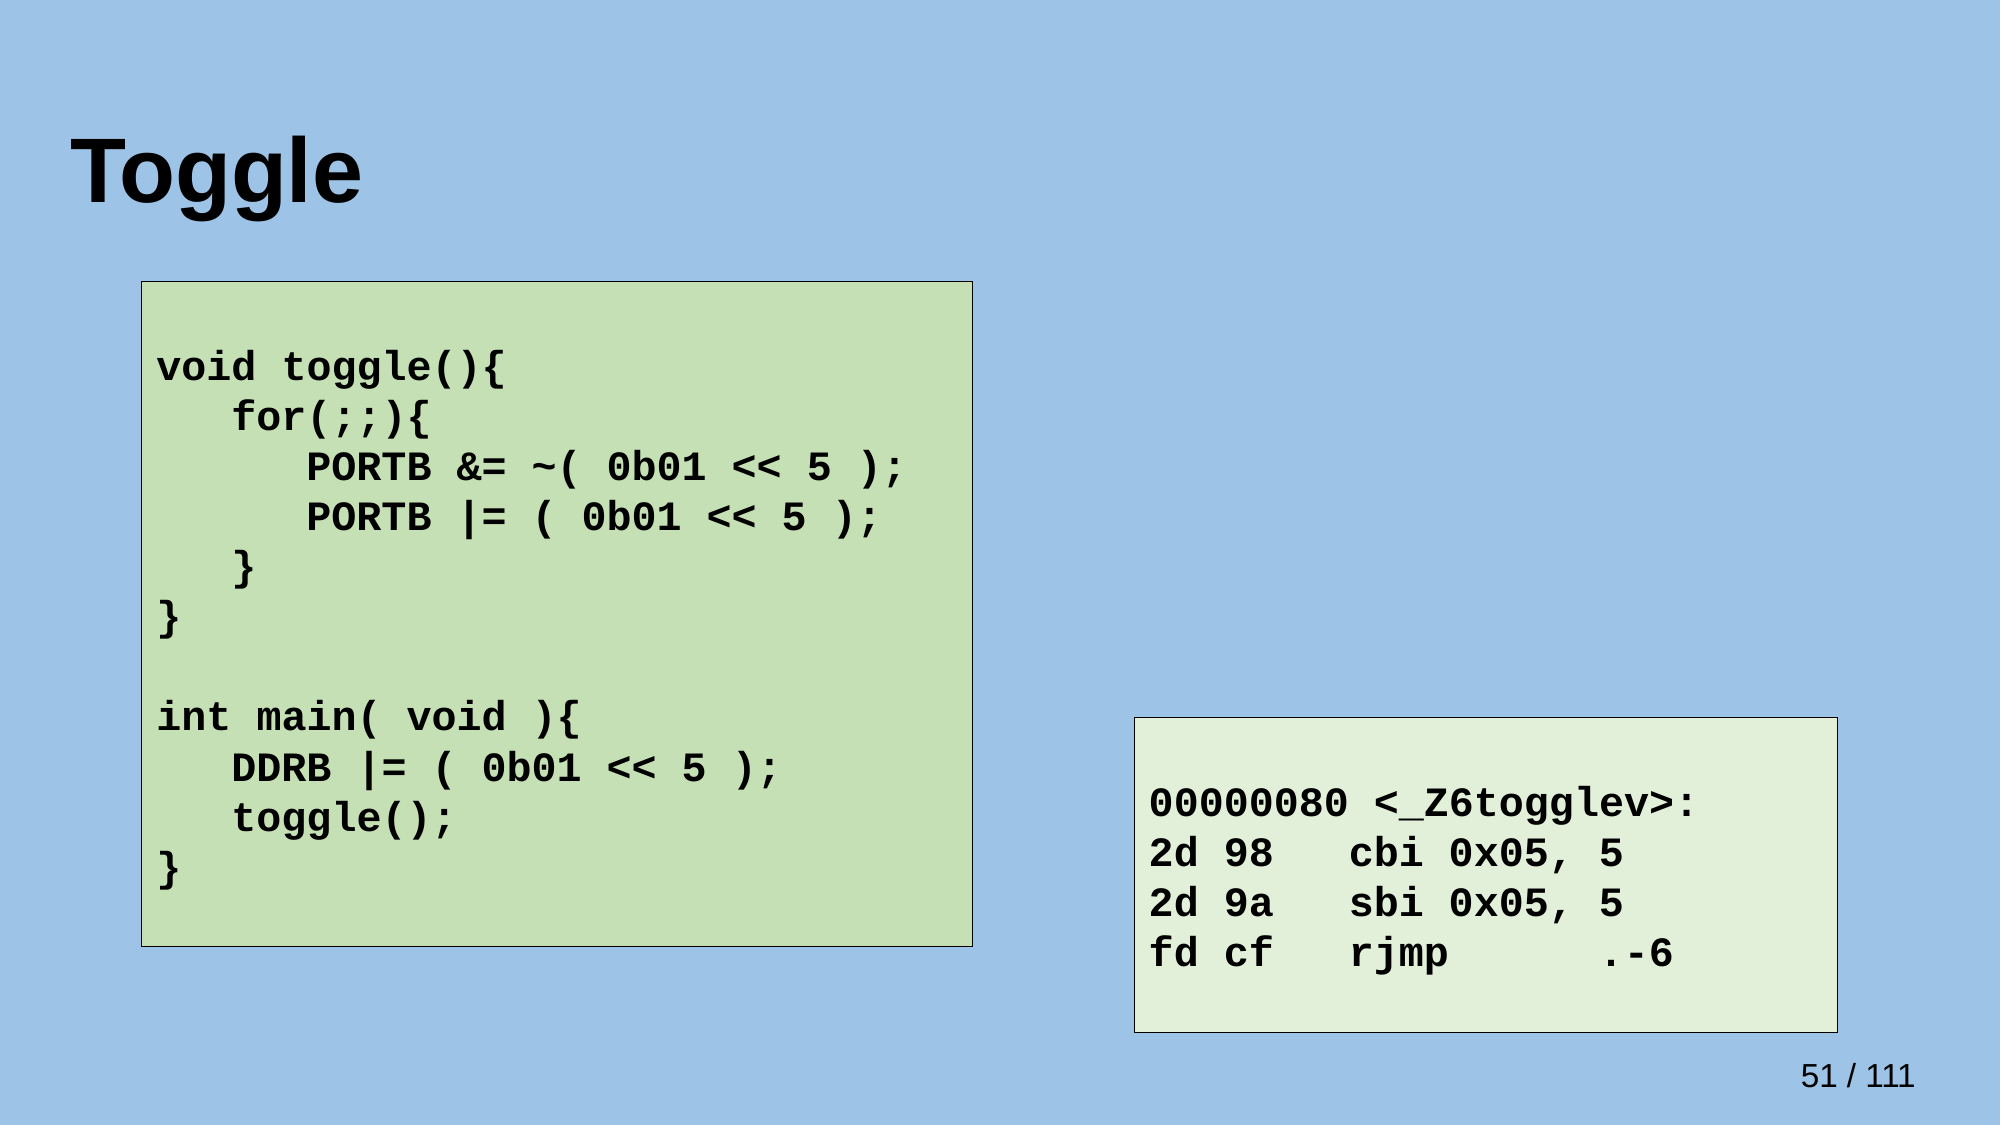

# Toggle

void toggle(){
   for(;;){
      PORTB &= ~( 0b01 << 5 );
      PORTB |= ( 0b01 << 5 );
   }
}

int main( void ){
   DDRB |= ( 0b01 << 5 );
   toggle();
}

00000080 <_Z6togglev>:
2d 98   cbi	0x05, 5
2d 9a   sbi	0x05, 5
fd cf   rjmp	.-6